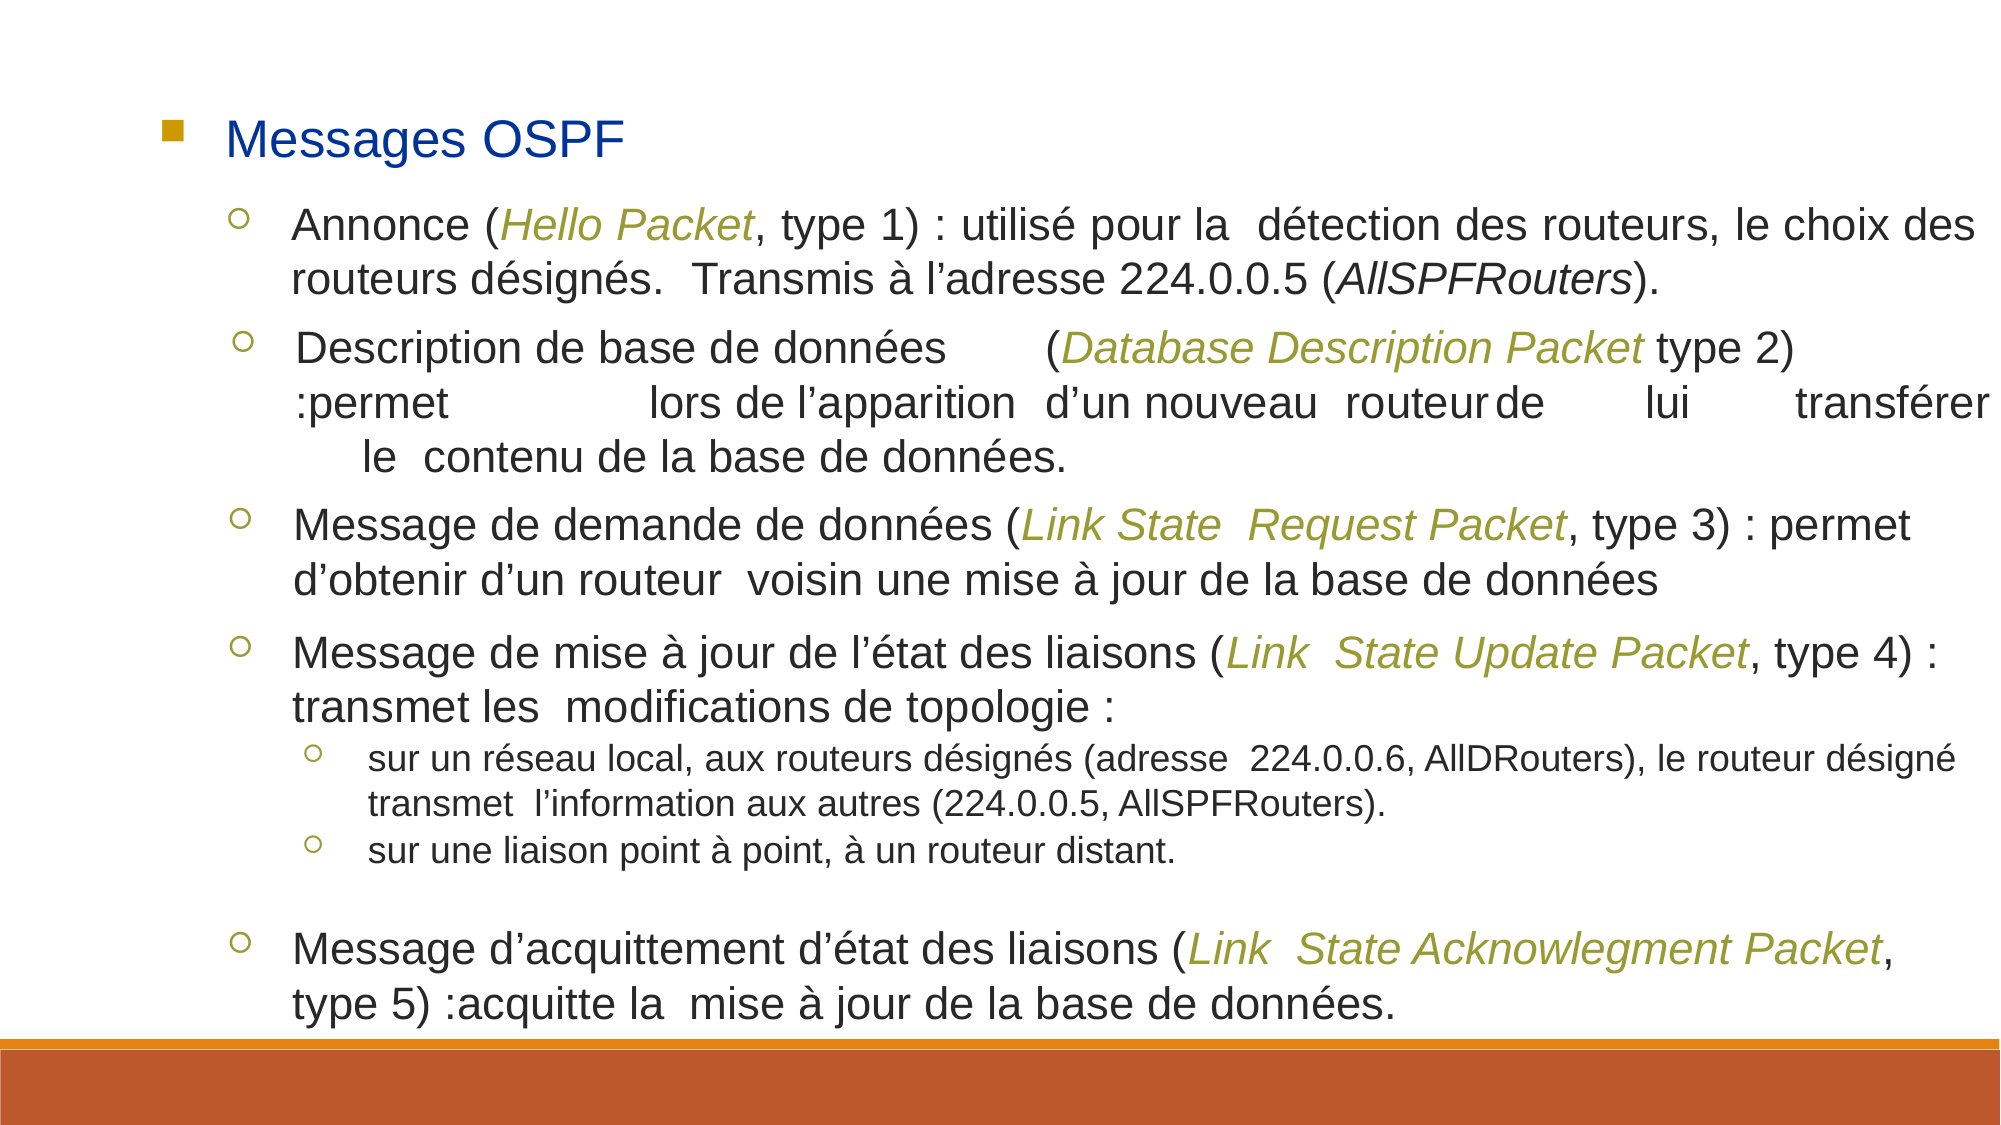

Messages OSPF
Annonce (Hello Packet, type 1) : utilisé pour la  détection des routeurs, le choix des routeurs désignés.  Transmis à l’adresse 224.0.0.5 (AllSPFRouters).
Description de base de données	(Database Description Packet type 2)	:permet	lors de l’apparition	d’un nouveau	routeur	de	lui	transférer	le  contenu de la base de données.

Message de demande de données (Link State  Request Packet, type 3) : permet d’obtenir d’un routeur  voisin une mise à jour de la base de données
Message de mise à jour de l’état des liaisons (Link  State Update Packet, type 4) : transmet les  modifications de topologie :
sur un réseau local, aux routeurs désignés (adresse  224.0.0.6, AllDRouters), le routeur désigné transmet  l’information aux autres (224.0.0.5, AllSPFRouters).
sur une liaison point à point, à un routeur distant.

Message d’acquittement d’état des liaisons (Link  State Acknowlegment Packet, type 5) :acquitte la  mise à jour de la base de données.